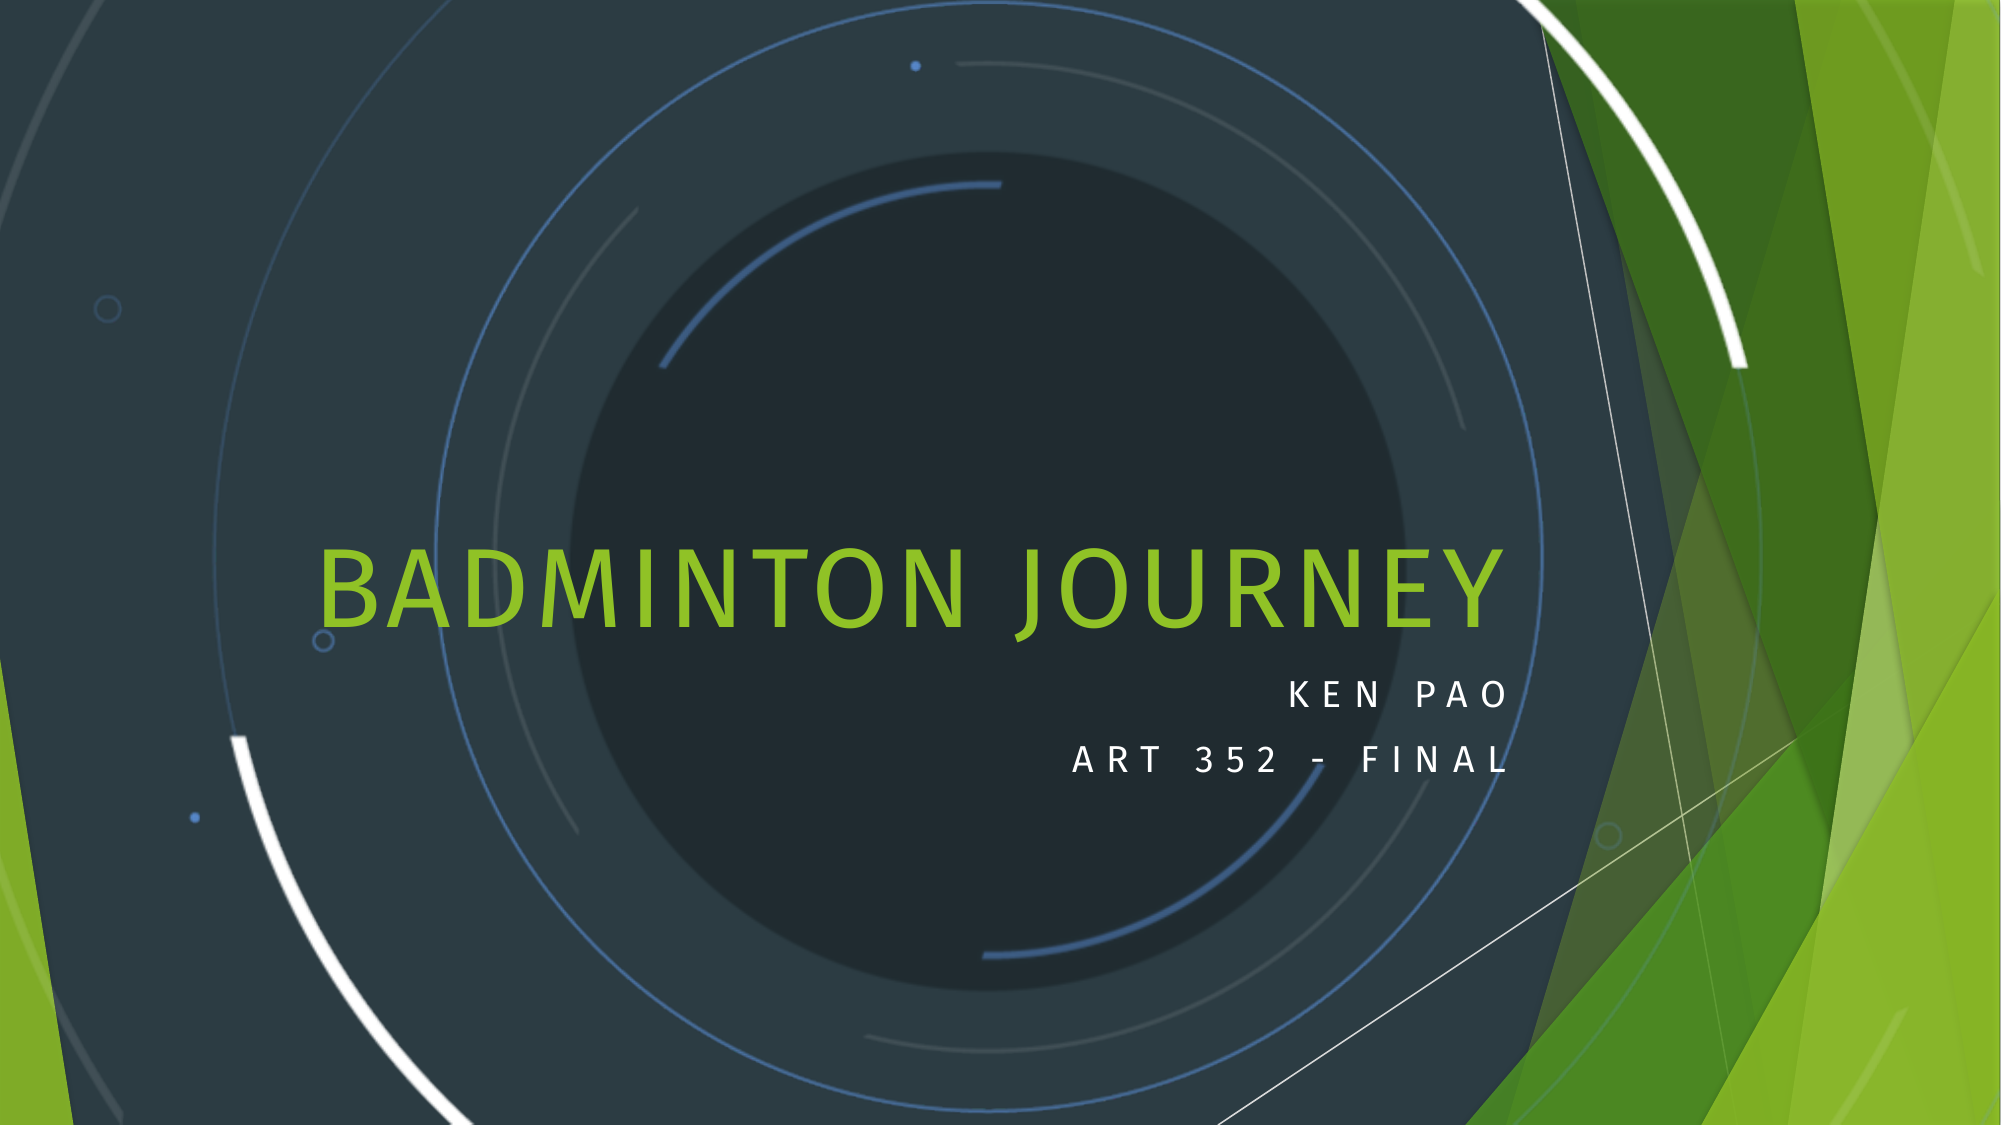

# Badminton journey
Ken Pao
ART 352 - Final